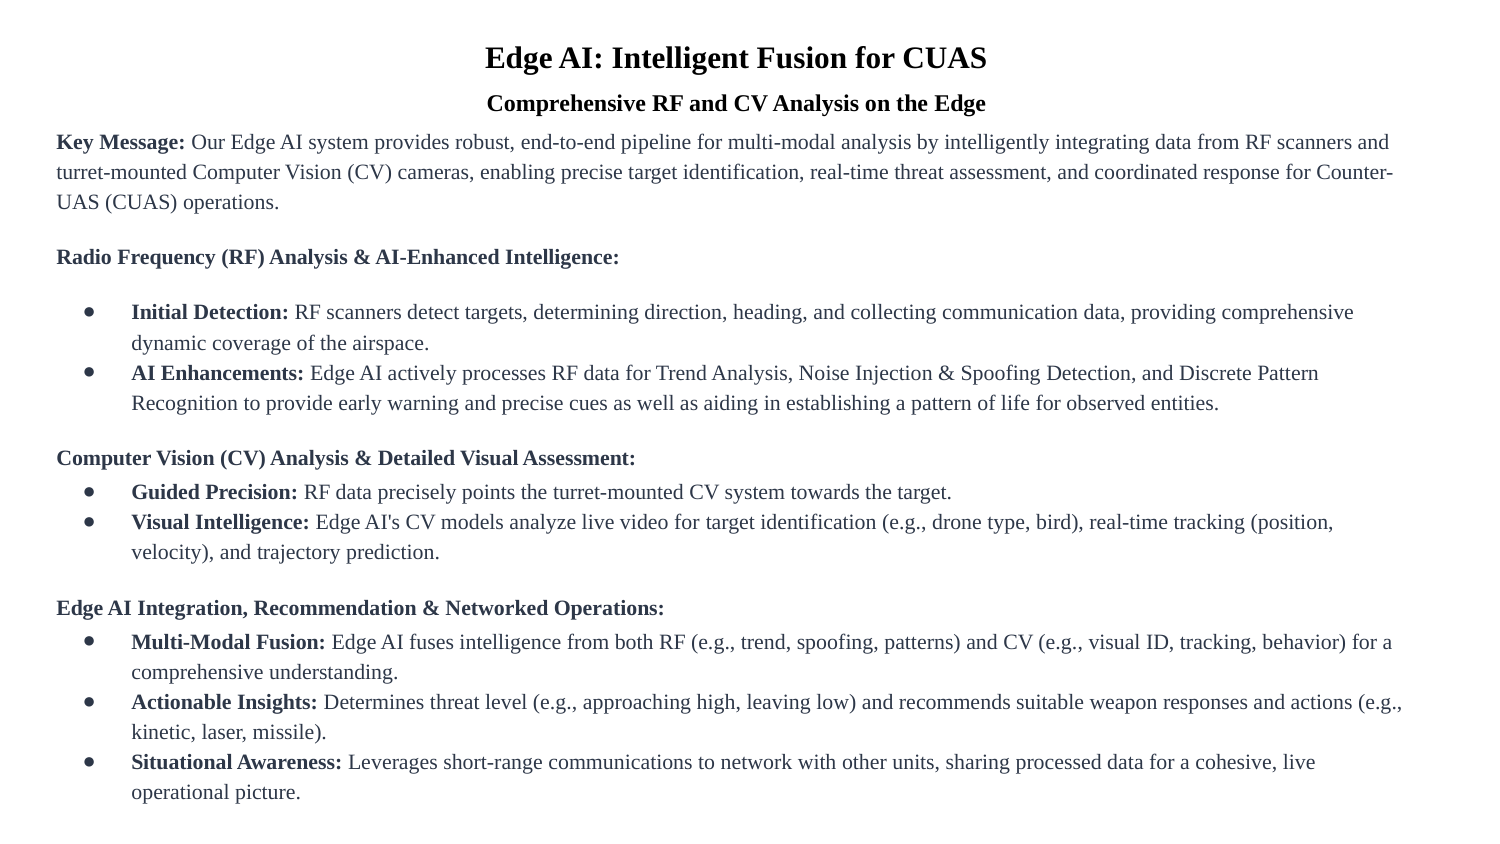

Edge AI: Intelligent Fusion for CUAS
Comprehensive RF and CV Analysis on the Edge

Key Message: Our Edge AI system provides robust, end-to-end pipeline for multi-modal analysis by intelligently integrating data from RF scanners and turret-mounted Computer Vision (CV) cameras, enabling precise target identification, real-time threat assessment, and coordinated response for Counter-UAS (CUAS) operations.
Radio Frequency (RF) Analysis & AI-Enhanced Intelligence:
Initial Detection: RF scanners detect targets, determining direction, heading, and collecting communication data, providing comprehensive dynamic coverage of the airspace.
AI Enhancements: Edge AI actively processes RF data for Trend Analysis, Noise Injection & Spoofing Detection, and Discrete Pattern Recognition to provide early warning and precise cues as well as aiding in establishing a pattern of life for observed entities.
Computer Vision (CV) Analysis & Detailed Visual Assessment:
Guided Precision: RF data precisely points the turret-mounted CV system towards the target.
Visual Intelligence: Edge AI's CV models analyze live video for target identification (e.g., drone type, bird), real-time tracking (position, velocity), and trajectory prediction.
Edge AI Integration, Recommendation & Networked Operations:
Multi-Modal Fusion: Edge AI fuses intelligence from both RF (e.g., trend, spoofing, patterns) and CV (e.g., visual ID, tracking, behavior) for a comprehensive understanding.
Actionable Insights: Determines threat level (e.g., approaching high, leaving low) and recommends suitable weapon responses and actions (e.g., kinetic, laser, missile).
Situational Awareness: Leverages short-range communications to network with other units, sharing processed data for a cohesive, live operational picture.